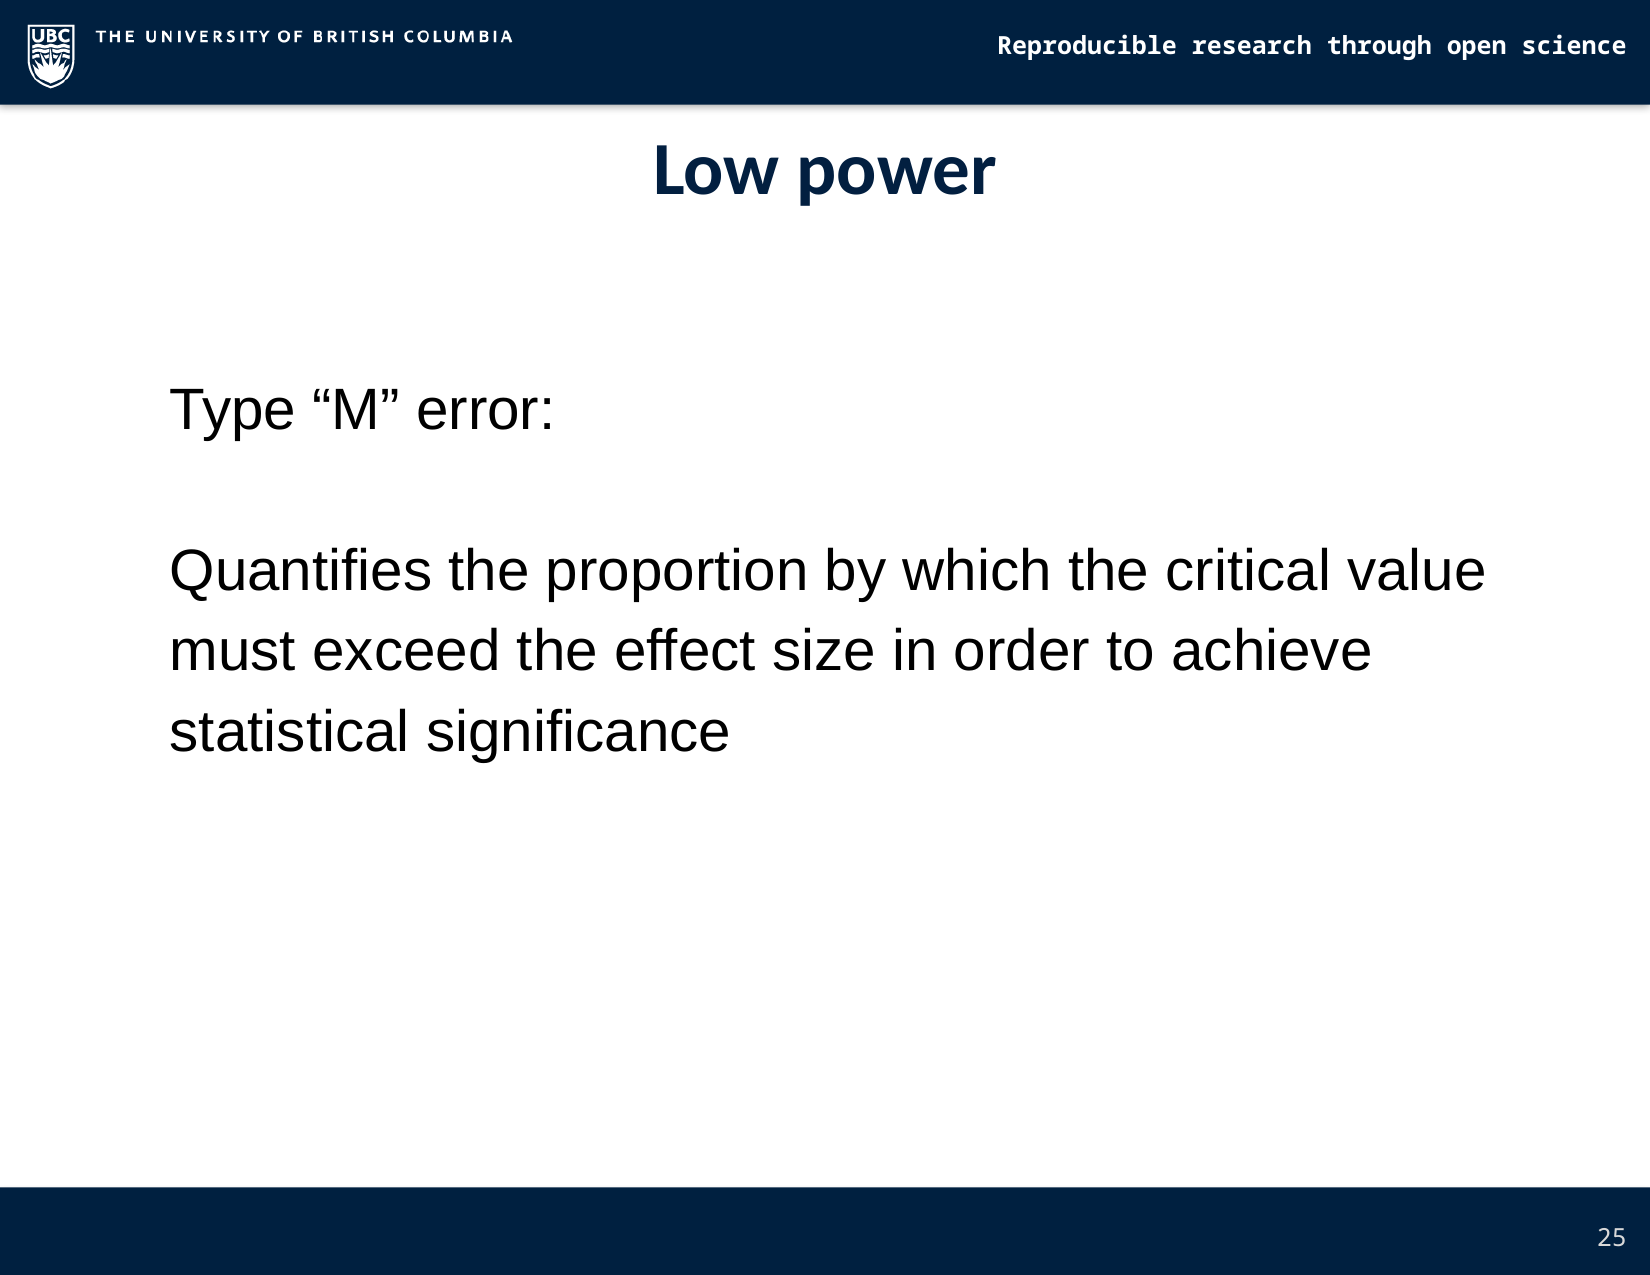

Low power
Type “M” error:

Quantifies the proportion by which the critical value must exceed the effect size in order to achieve statistical significance
25